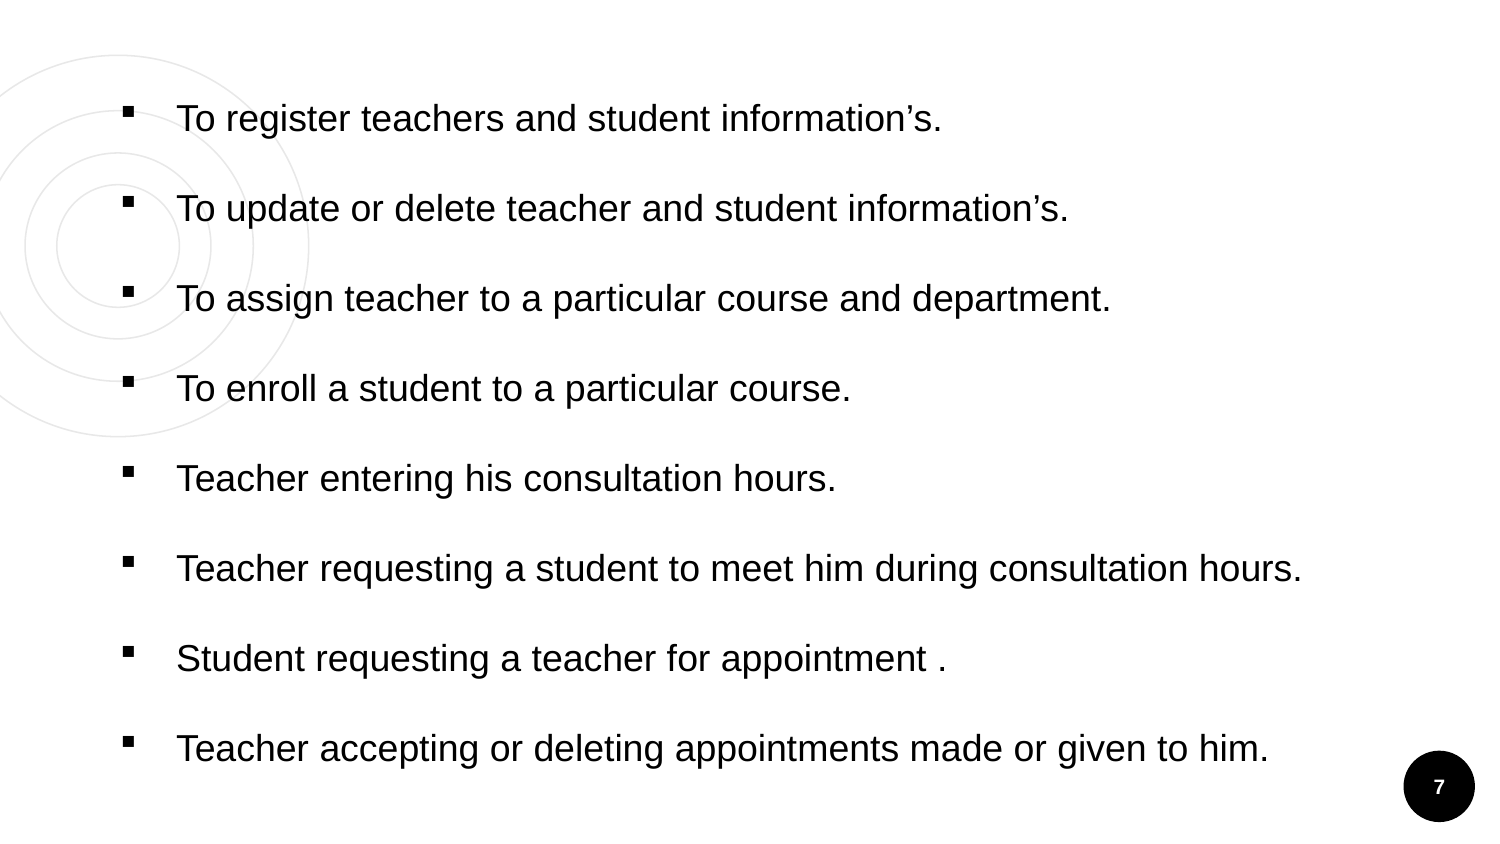

To register teachers and student information’s.
To update or delete teacher and student information’s.
To assign teacher to a particular course and department.
To enroll a student to a particular course.
Teacher entering his consultation hours.
Teacher requesting a student to meet him during consultation hours.
Student requesting a teacher for appointment .
Teacher accepting or deleting appointments made or given to him.
7